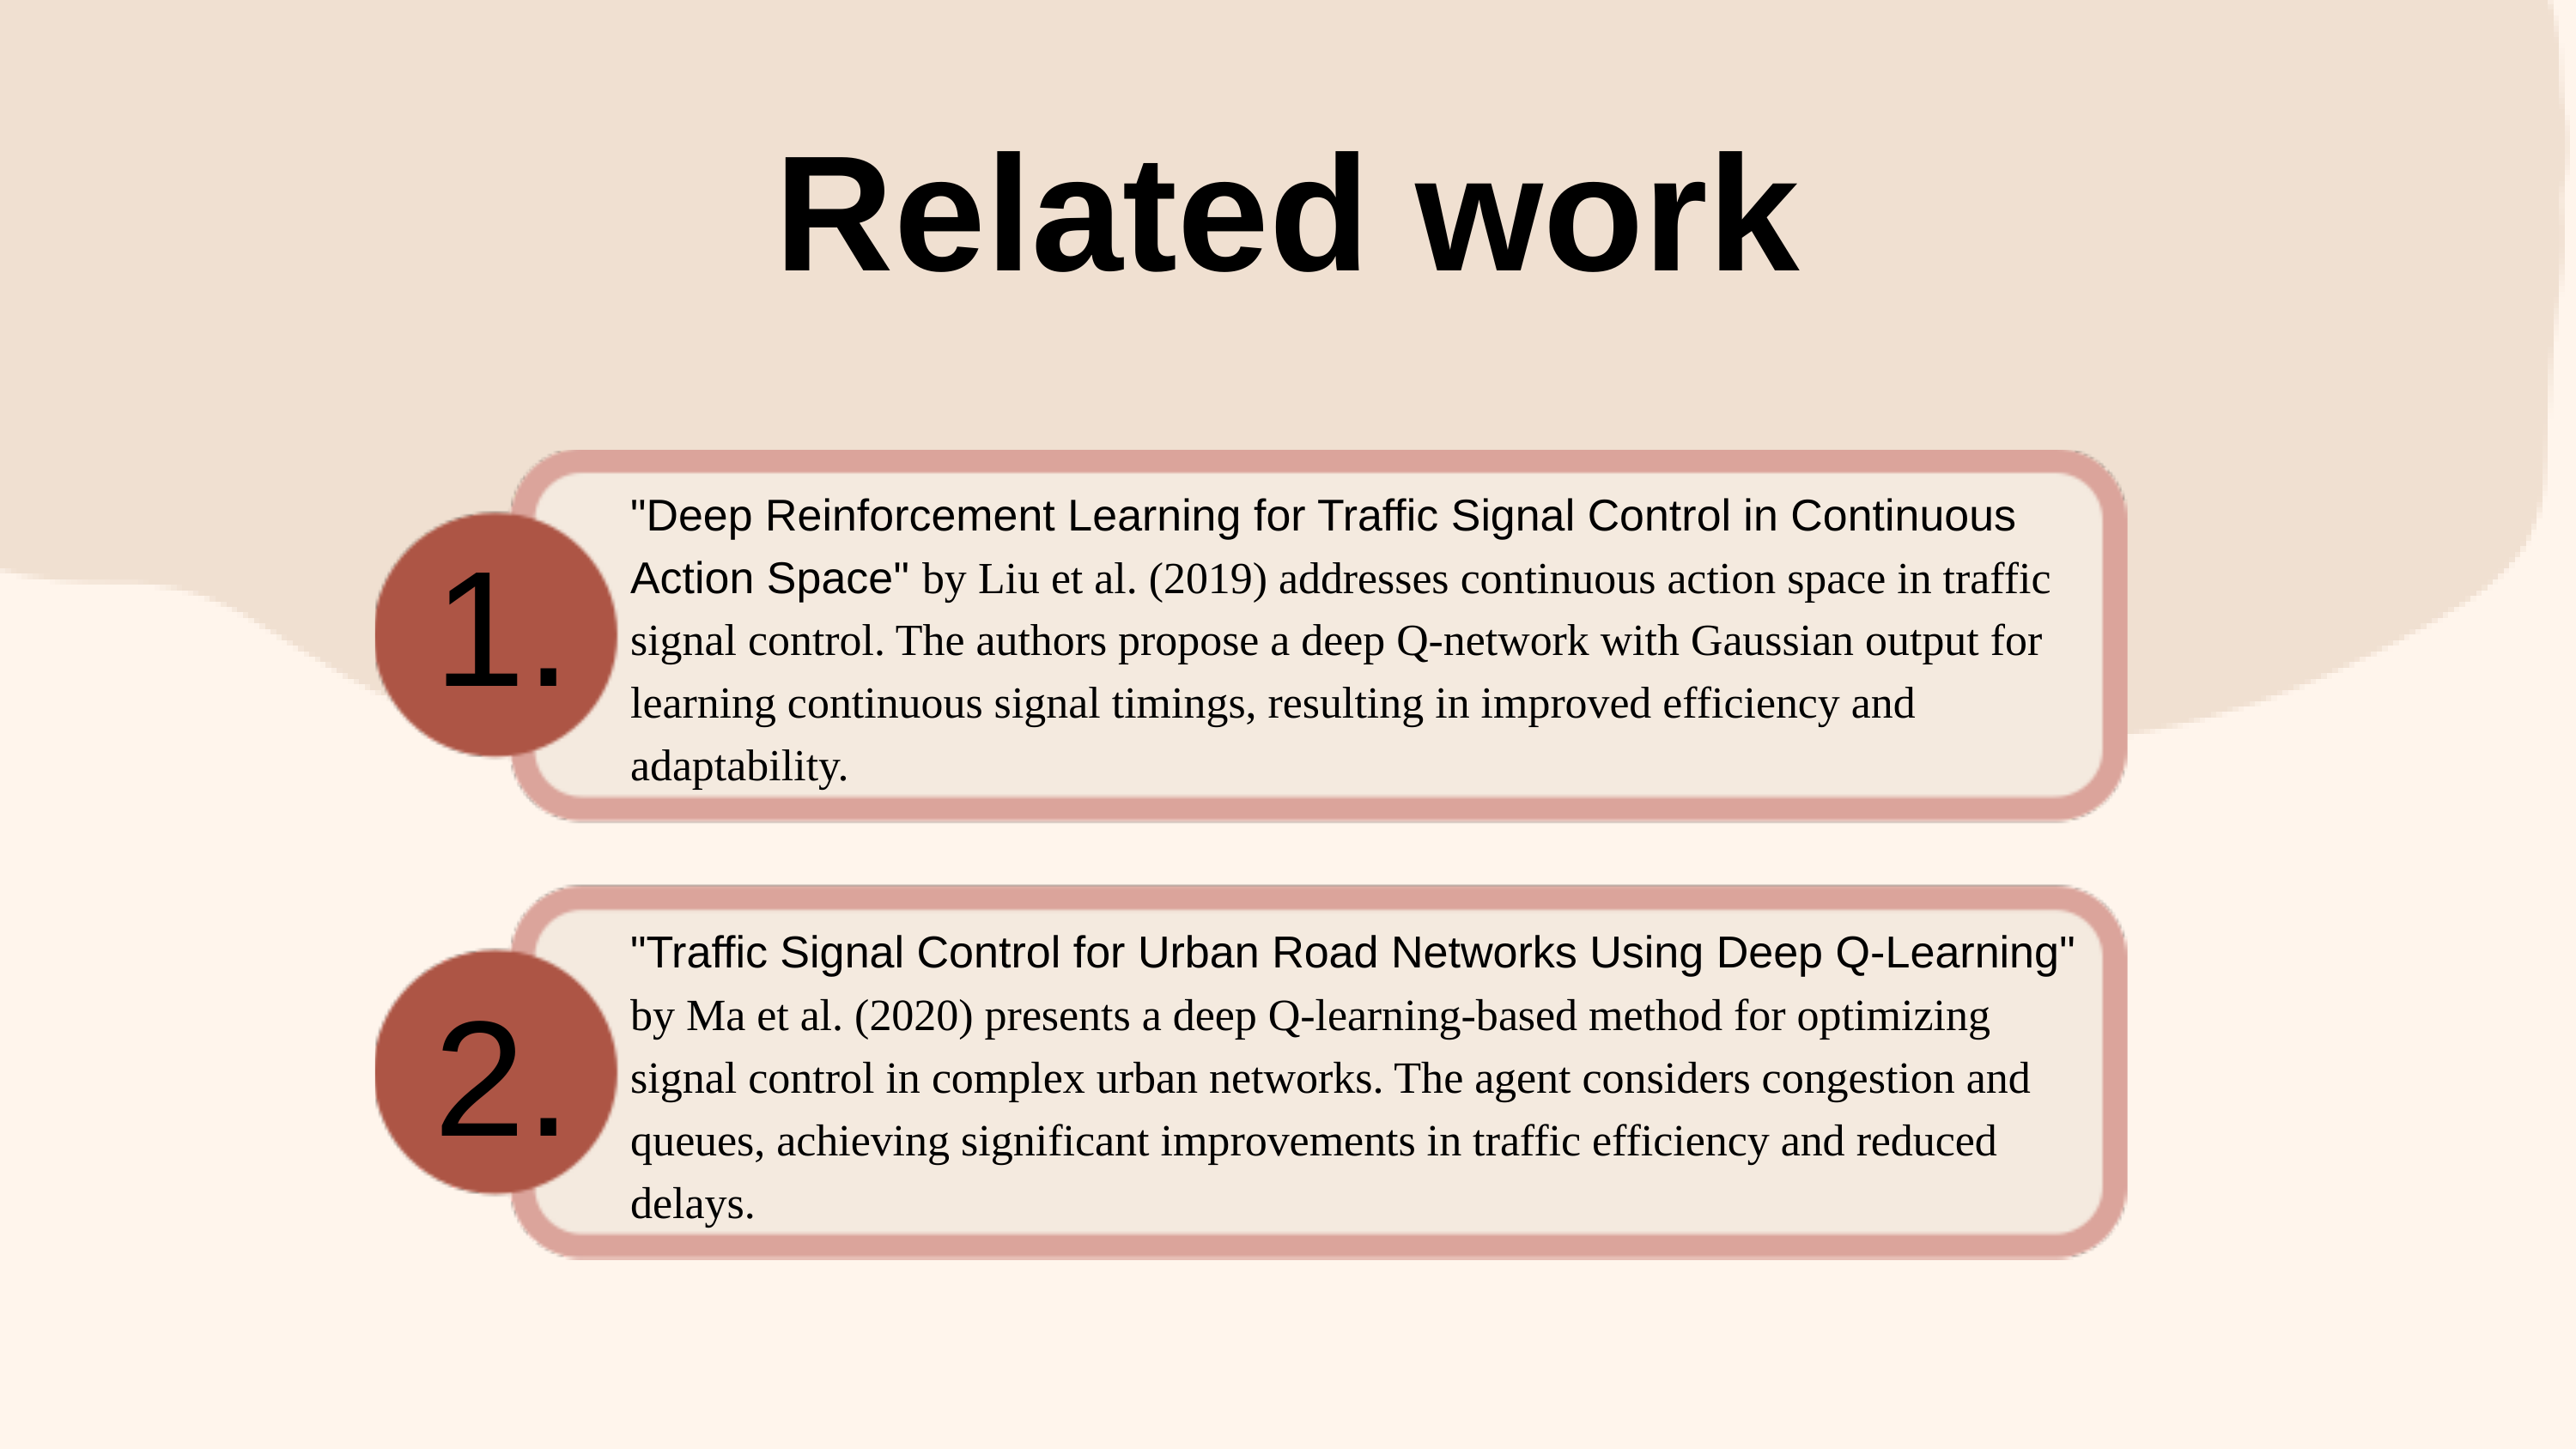

Related work

"Deep Reinforcement Learning for Traffic Signal Control in Continuous Action Space" by Liu et al. (2019) addresses continuous action space in traffic signal control. The authors propose a deep Q-network with Gaussian output for learning continuous signal timings, resulting in improved efficiency and adaptability.
1.
"Traffic Signal Control for Urban Road Networks Using Deep Q-Learning" by Ma et al. (2020) presents a deep Q-learning-based method for optimizing signal control in complex urban networks. The agent considers congestion and queues, achieving significant improvements in traffic efficiency and reduced delays.
2.